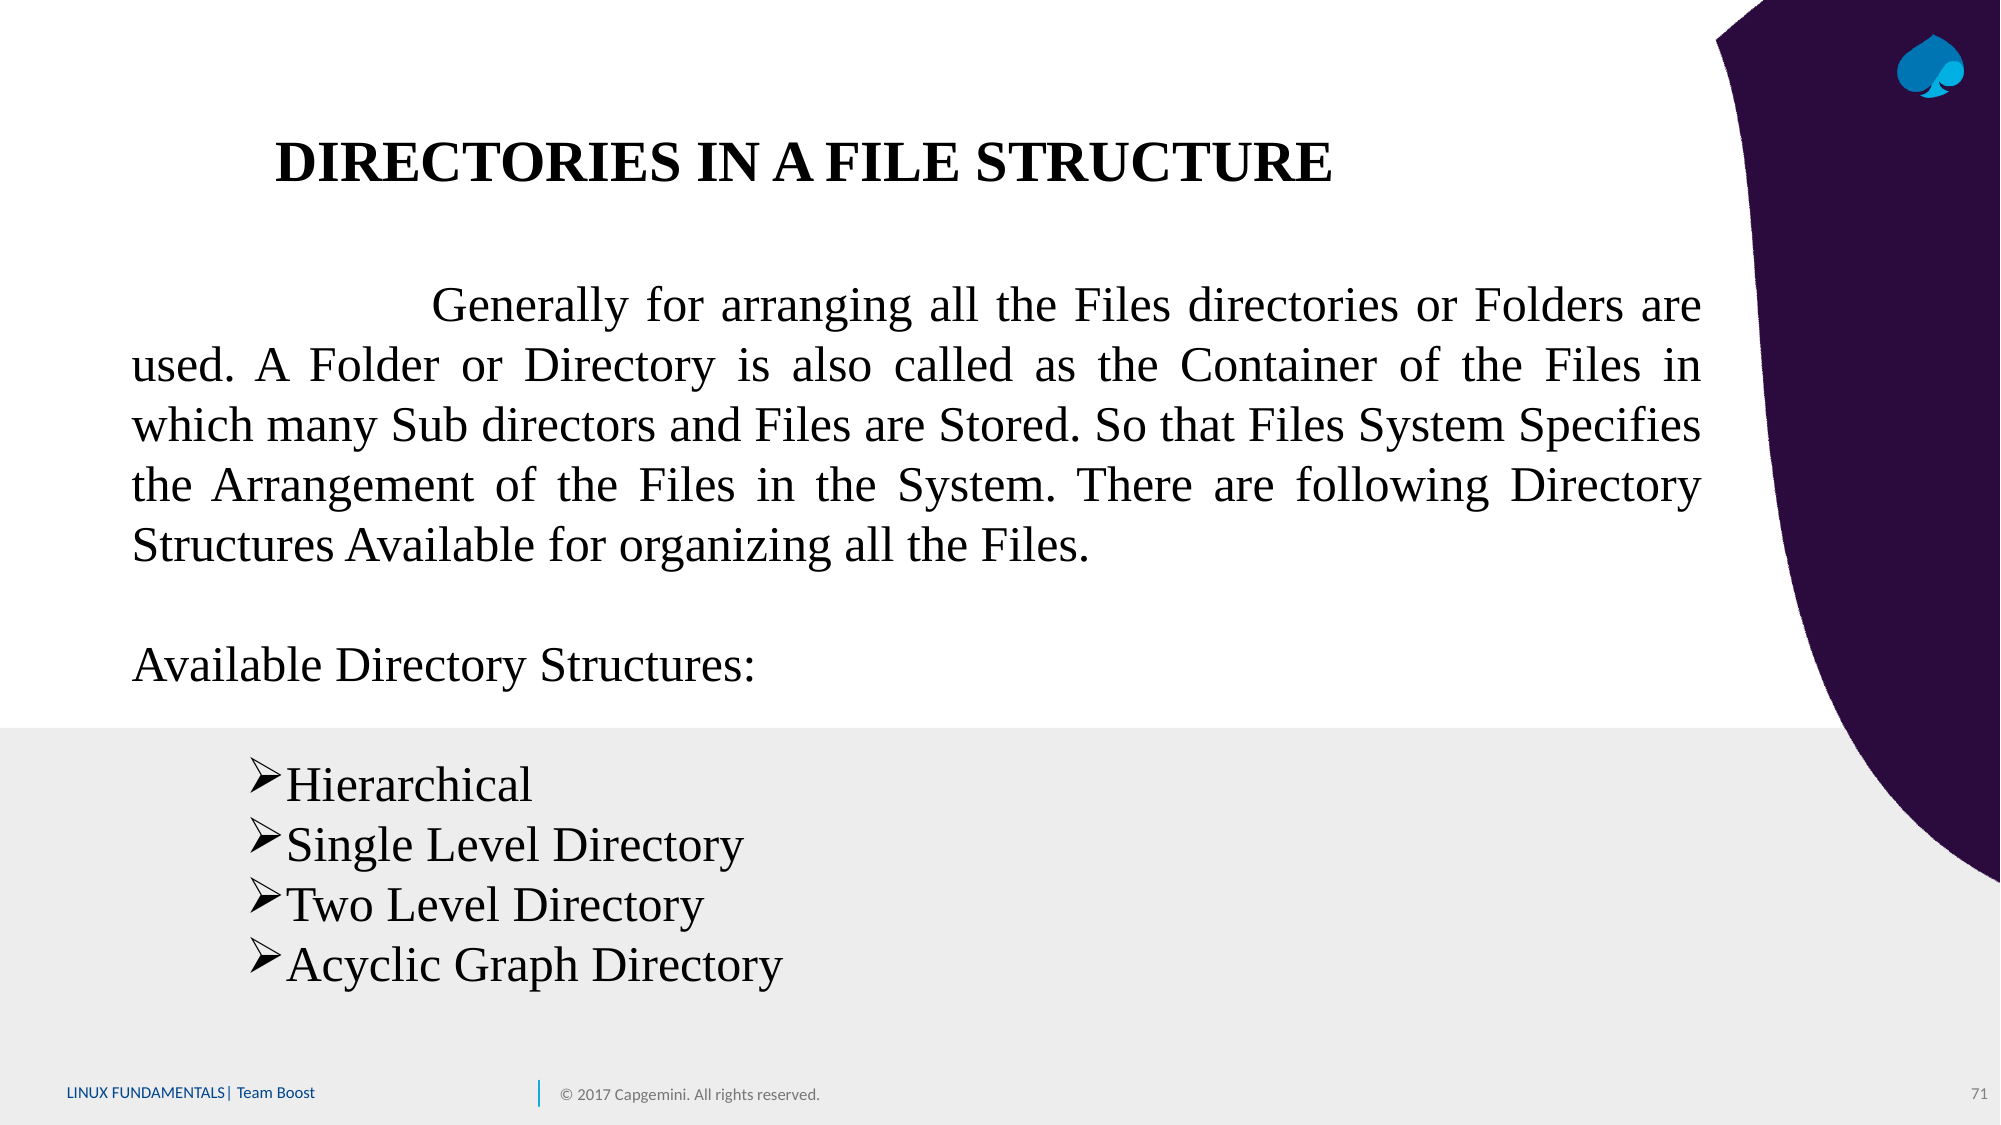

DIRECTORIES IN A FILE STRUCTURE
		Generally for arranging all the Files directories or Folders are used. A Folder or Directory is also called as the Container of the Files in which many Sub directors and Files are Stored. So that Files System Specifies the Arrangement of the Files in the System. There are following Directory Structures Available for organizing all the Files.

Available Directory Structures:

Hierarchical
Single Level Directory
Two Level Directory
Acyclic Graph Directory